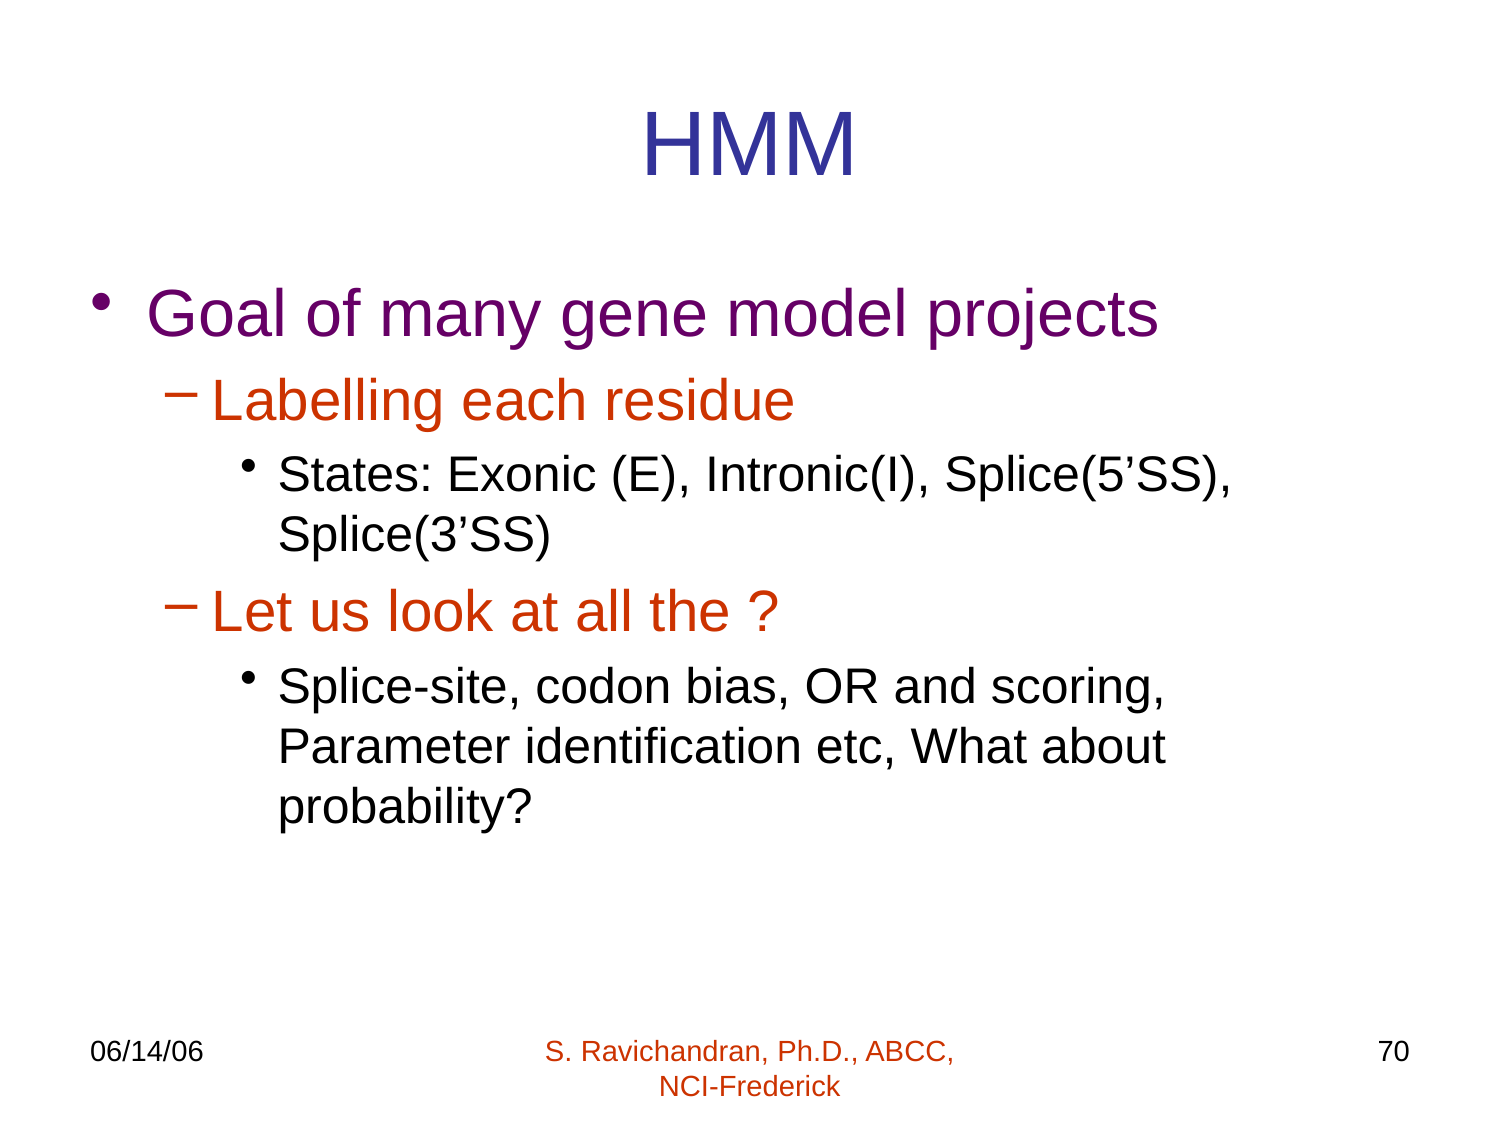

# HMM
Goal of many gene model projects
Labelling each residue
States: Exonic (E), Intronic(I), Splice(5’SS), Splice(3’SS)
Let us look at all the ?
Splice-site, codon bias, OR and scoring, Parameter identification etc, What about probability?

06/14/06
S. Ravichandran, Ph.D., ABCC, NCI-Frederick
70